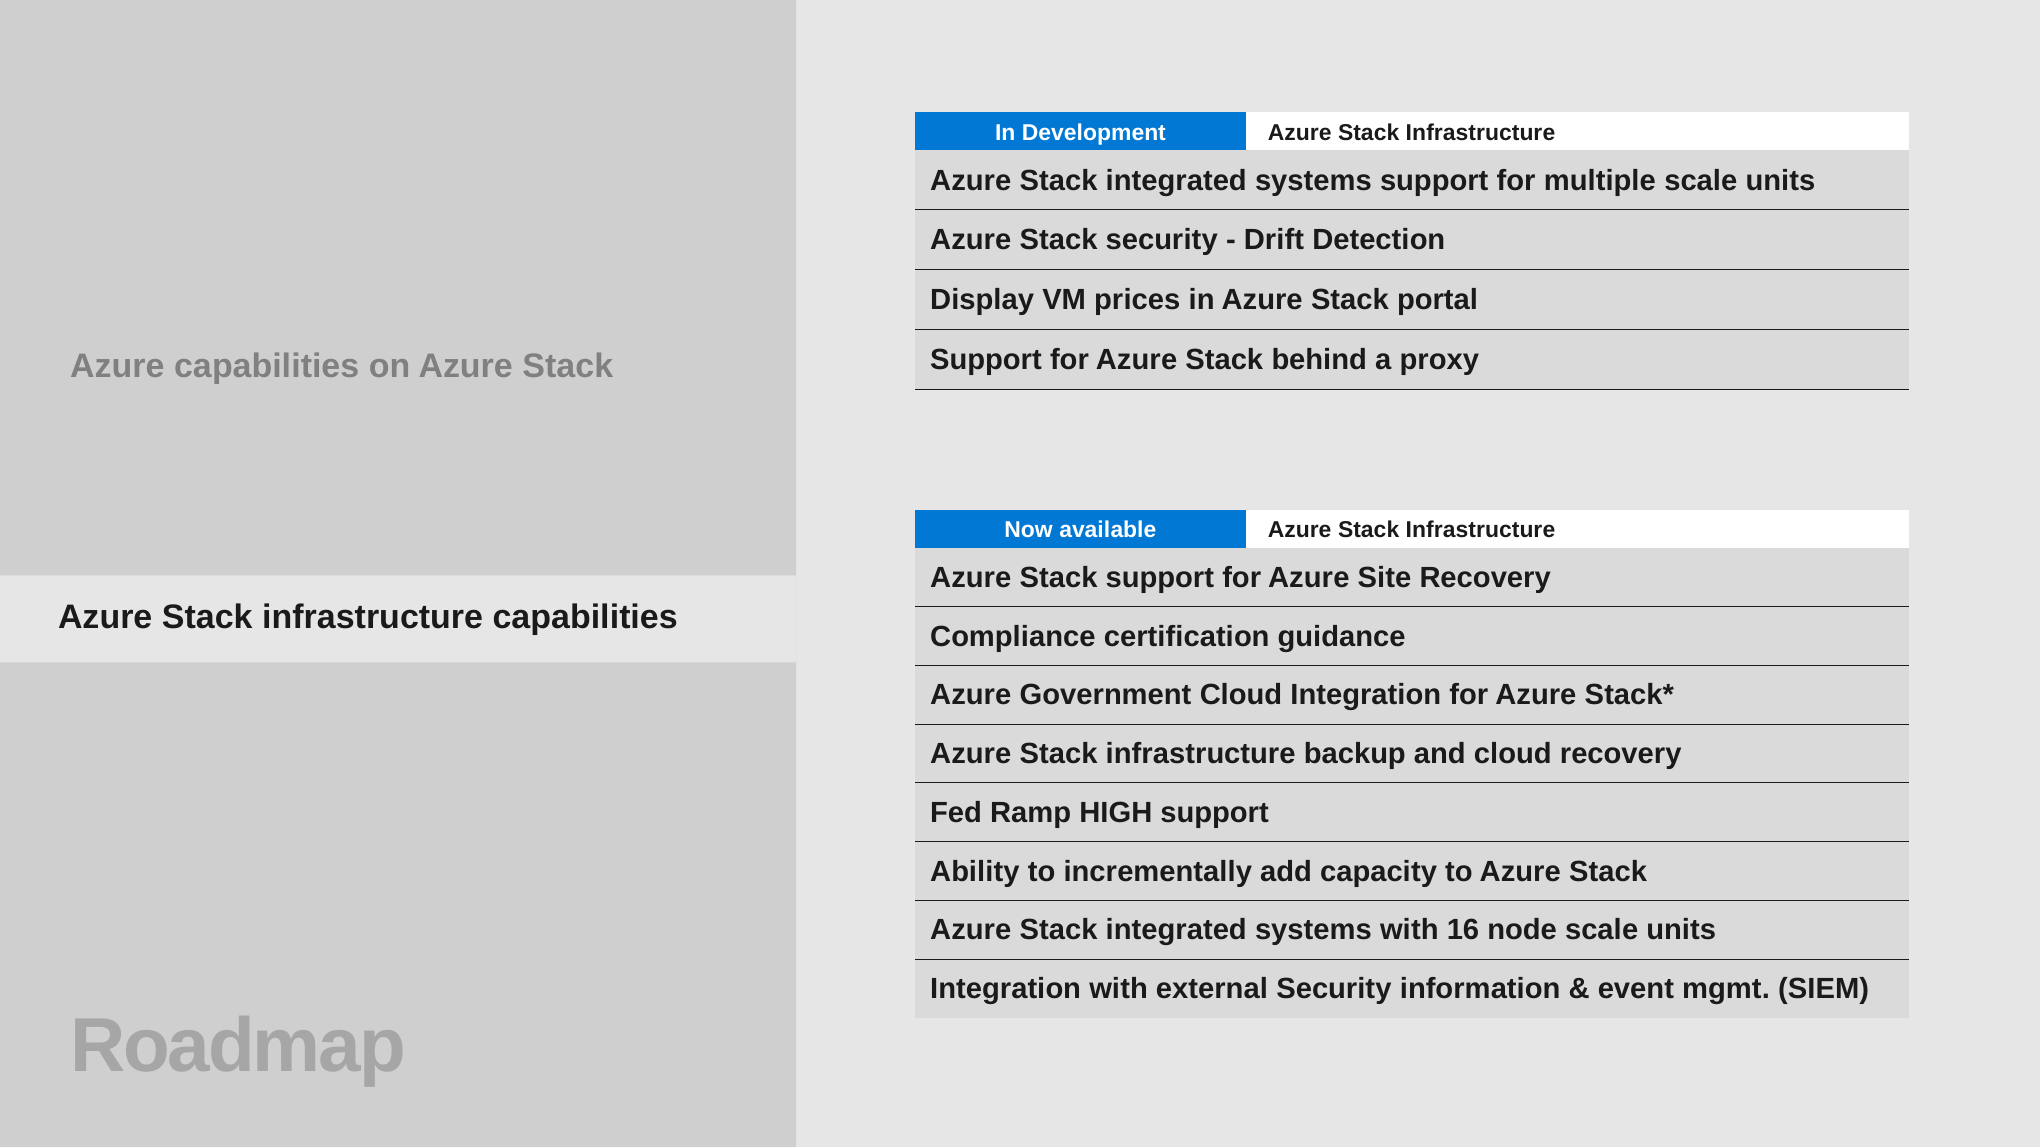

| In Development | Azure Stack Infrastructure |  |
| --- | --- | --- |
| Azure Stack integrated systems support for multiple scale units |
| --- |
| Azure Stack security - Drift Detection |
| Display VM prices in Azure Stack portal |
| Support for Azure Stack behind a proxy |
Azure capabilities on Azure Stack

| Now available | Azure Stack Infrastructure |  |
| --- | --- | --- |
| Azure Stack support for Azure Site Recovery |
| --- |
| Compliance certification guidance |
| Azure Government Cloud Integration for Azure Stack\* |
| Azure Stack infrastructure backup and cloud recovery |
| Fed Ramp HIGH support |
| Ability to incrementally add capacity to Azure Stack |
| Azure Stack integrated systems with 16 node scale units |
| Integration with external Security information & event mgmt. (SIEM) |

Azure Stack infrastructure capabilities
Roadmap